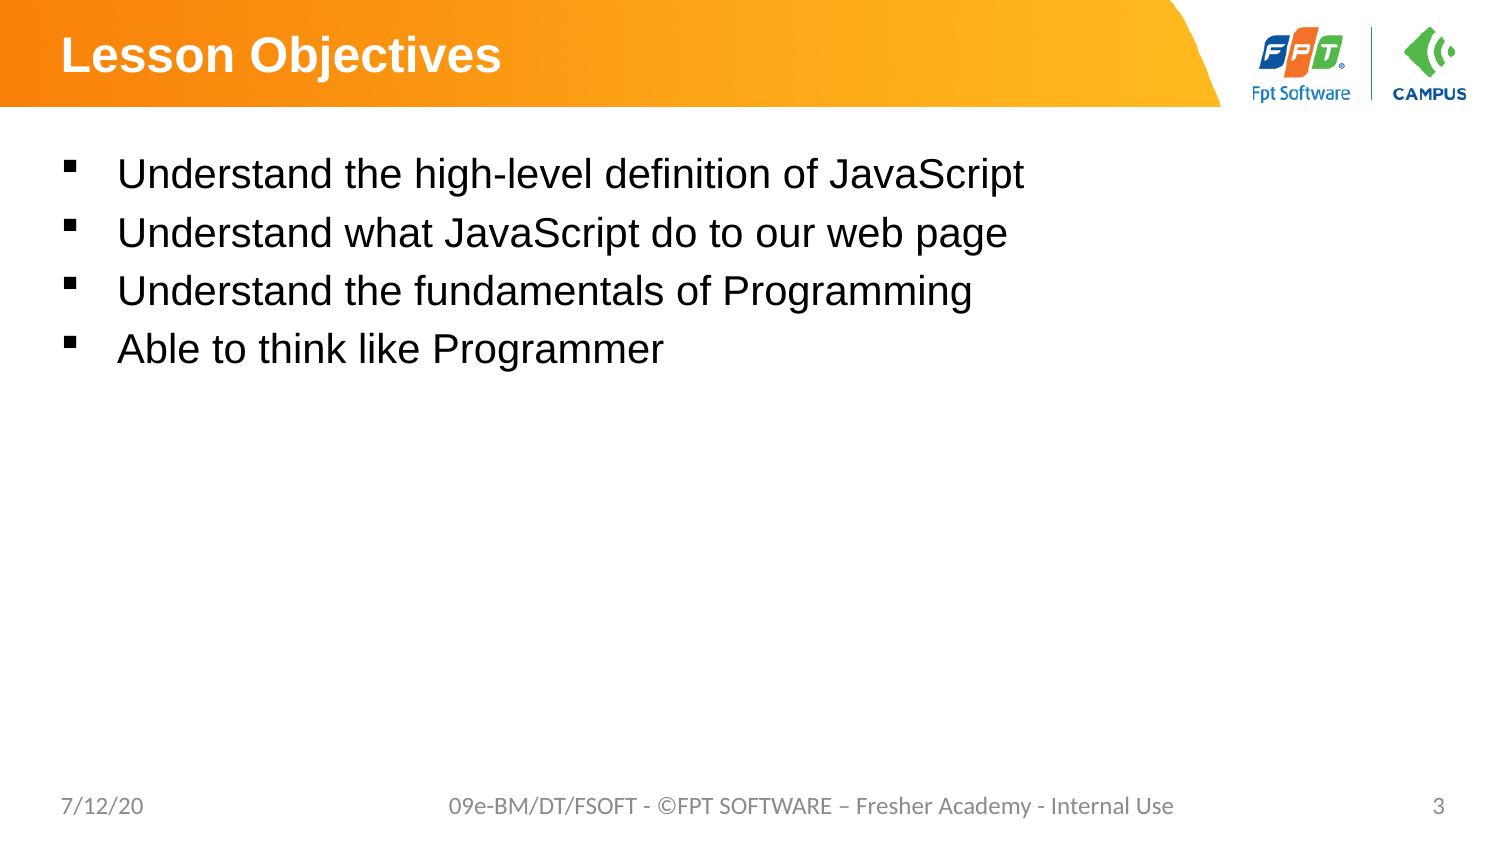

# Lesson Objectives
Understand the high-level definition of JavaScript
Understand what JavaScript do to our web page
Understand the fundamentals of Programming
Able to think like Programmer

7/12/20
09e-BM/DT/FSOFT - ©FPT SOFTWARE – Fresher Academy - Internal Use
3